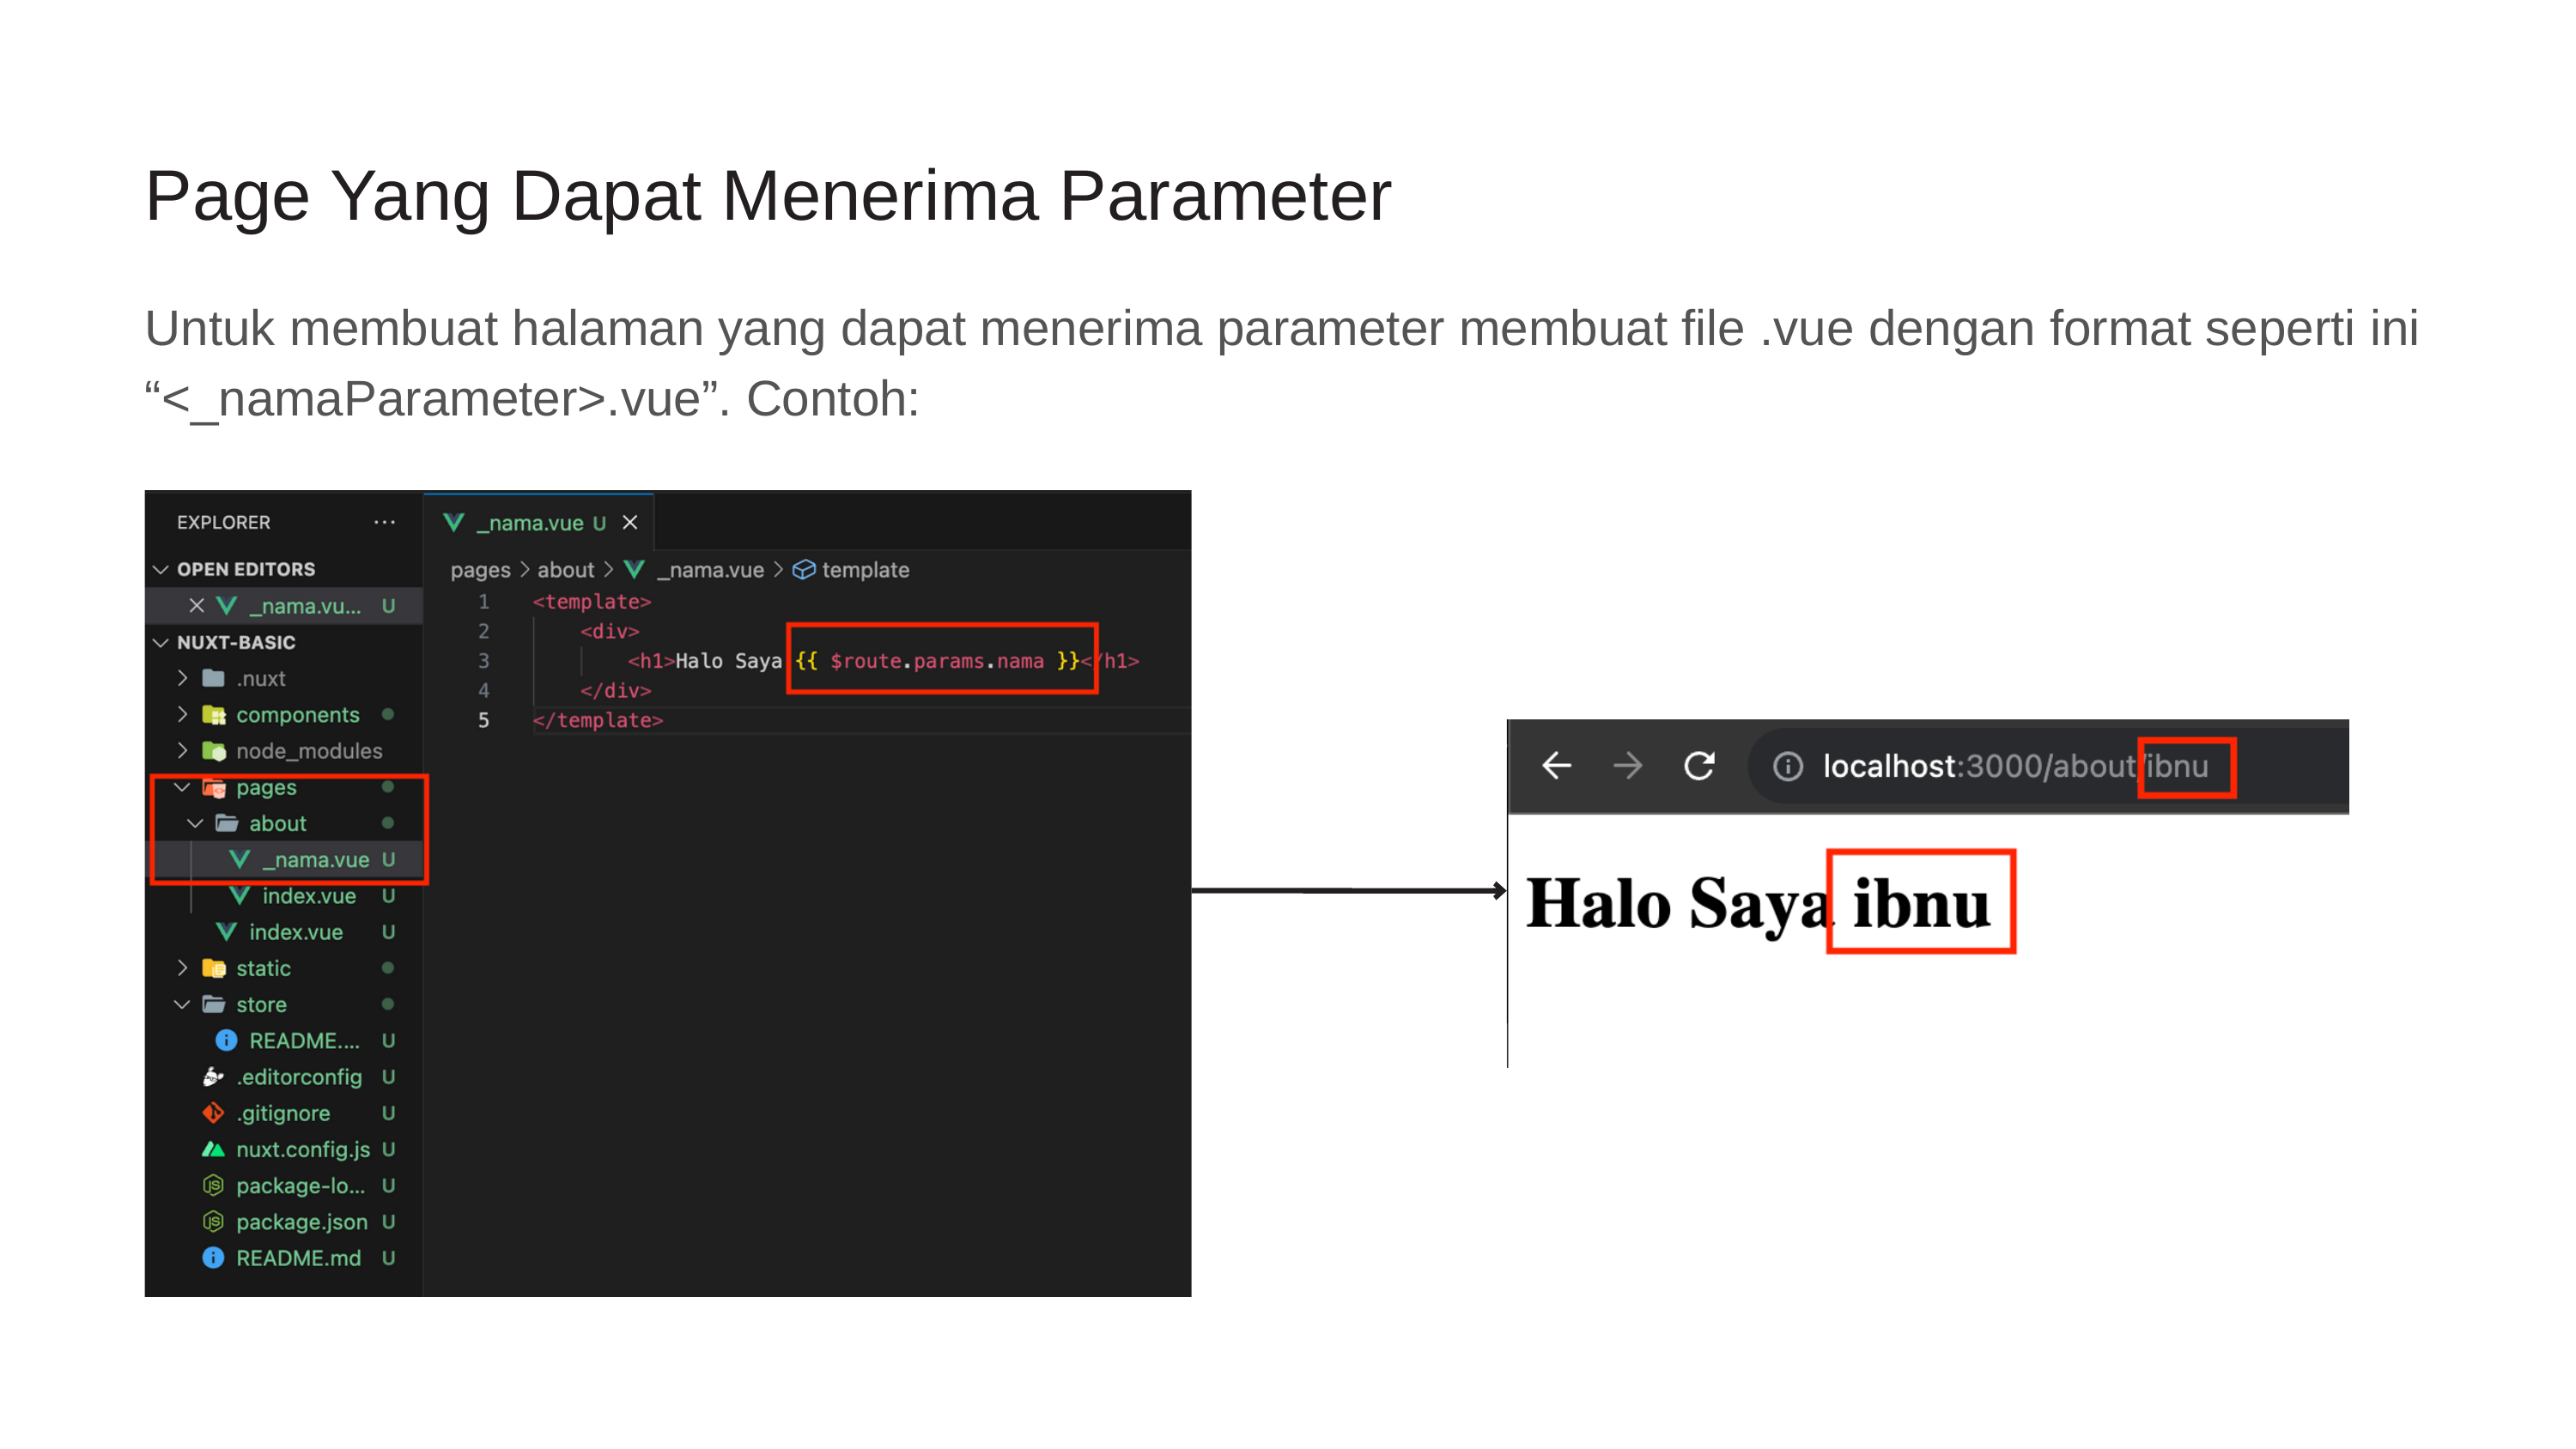

Page Yang Dapat Menerima Parameter
Untuk membuat halaman yang dapat menerima parameter membuat file .vue dengan format seperti ini “<_namaParameter>.vue”. Contoh: